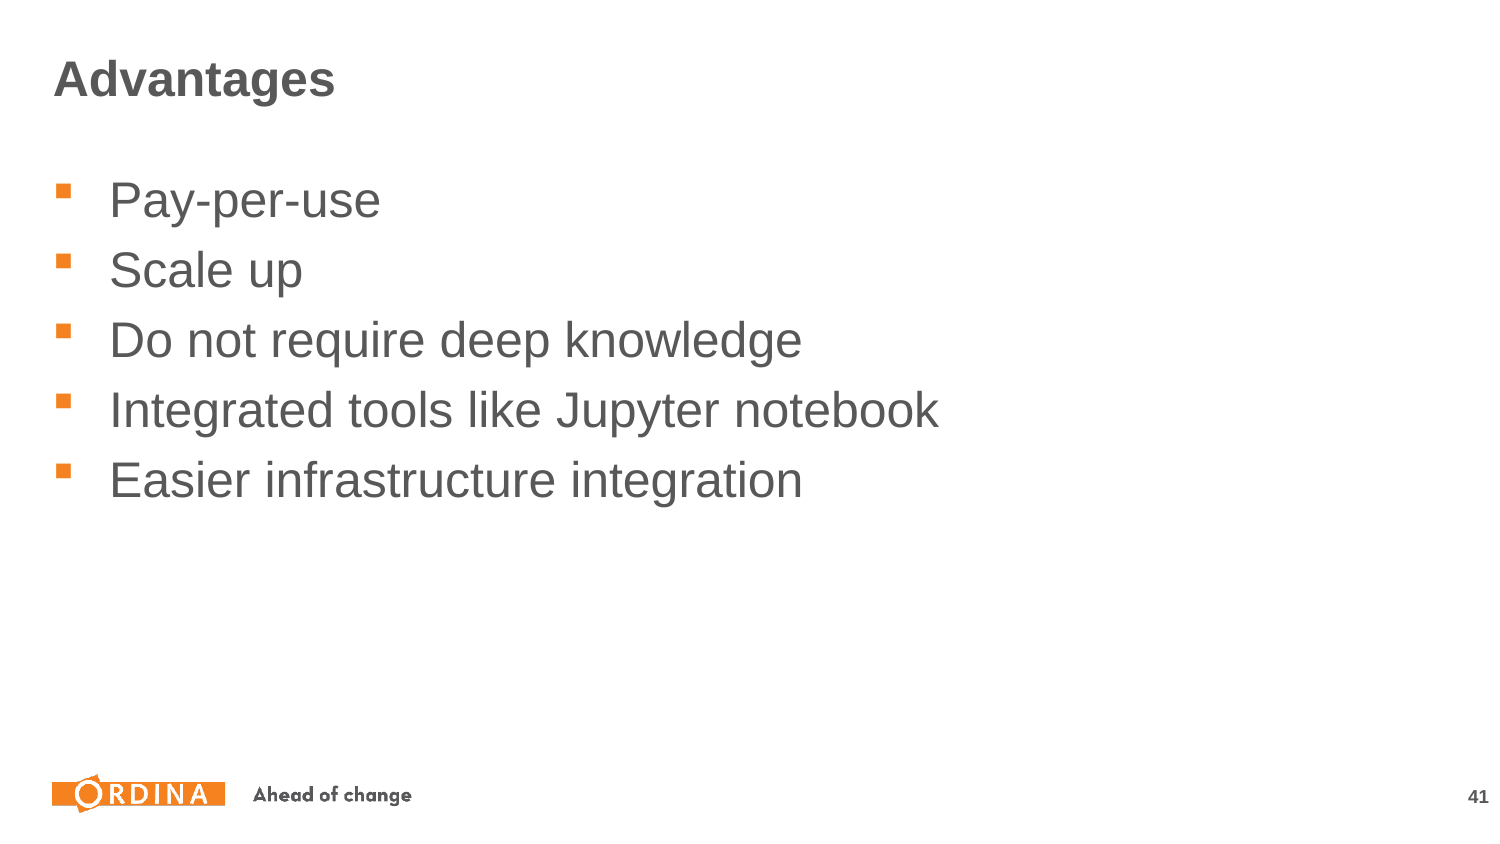

# Advantages
Pay-per-use
Scale up
Do not require deep knowledge
Integrated tools like Jupyter notebook
Easier infrastructure integration